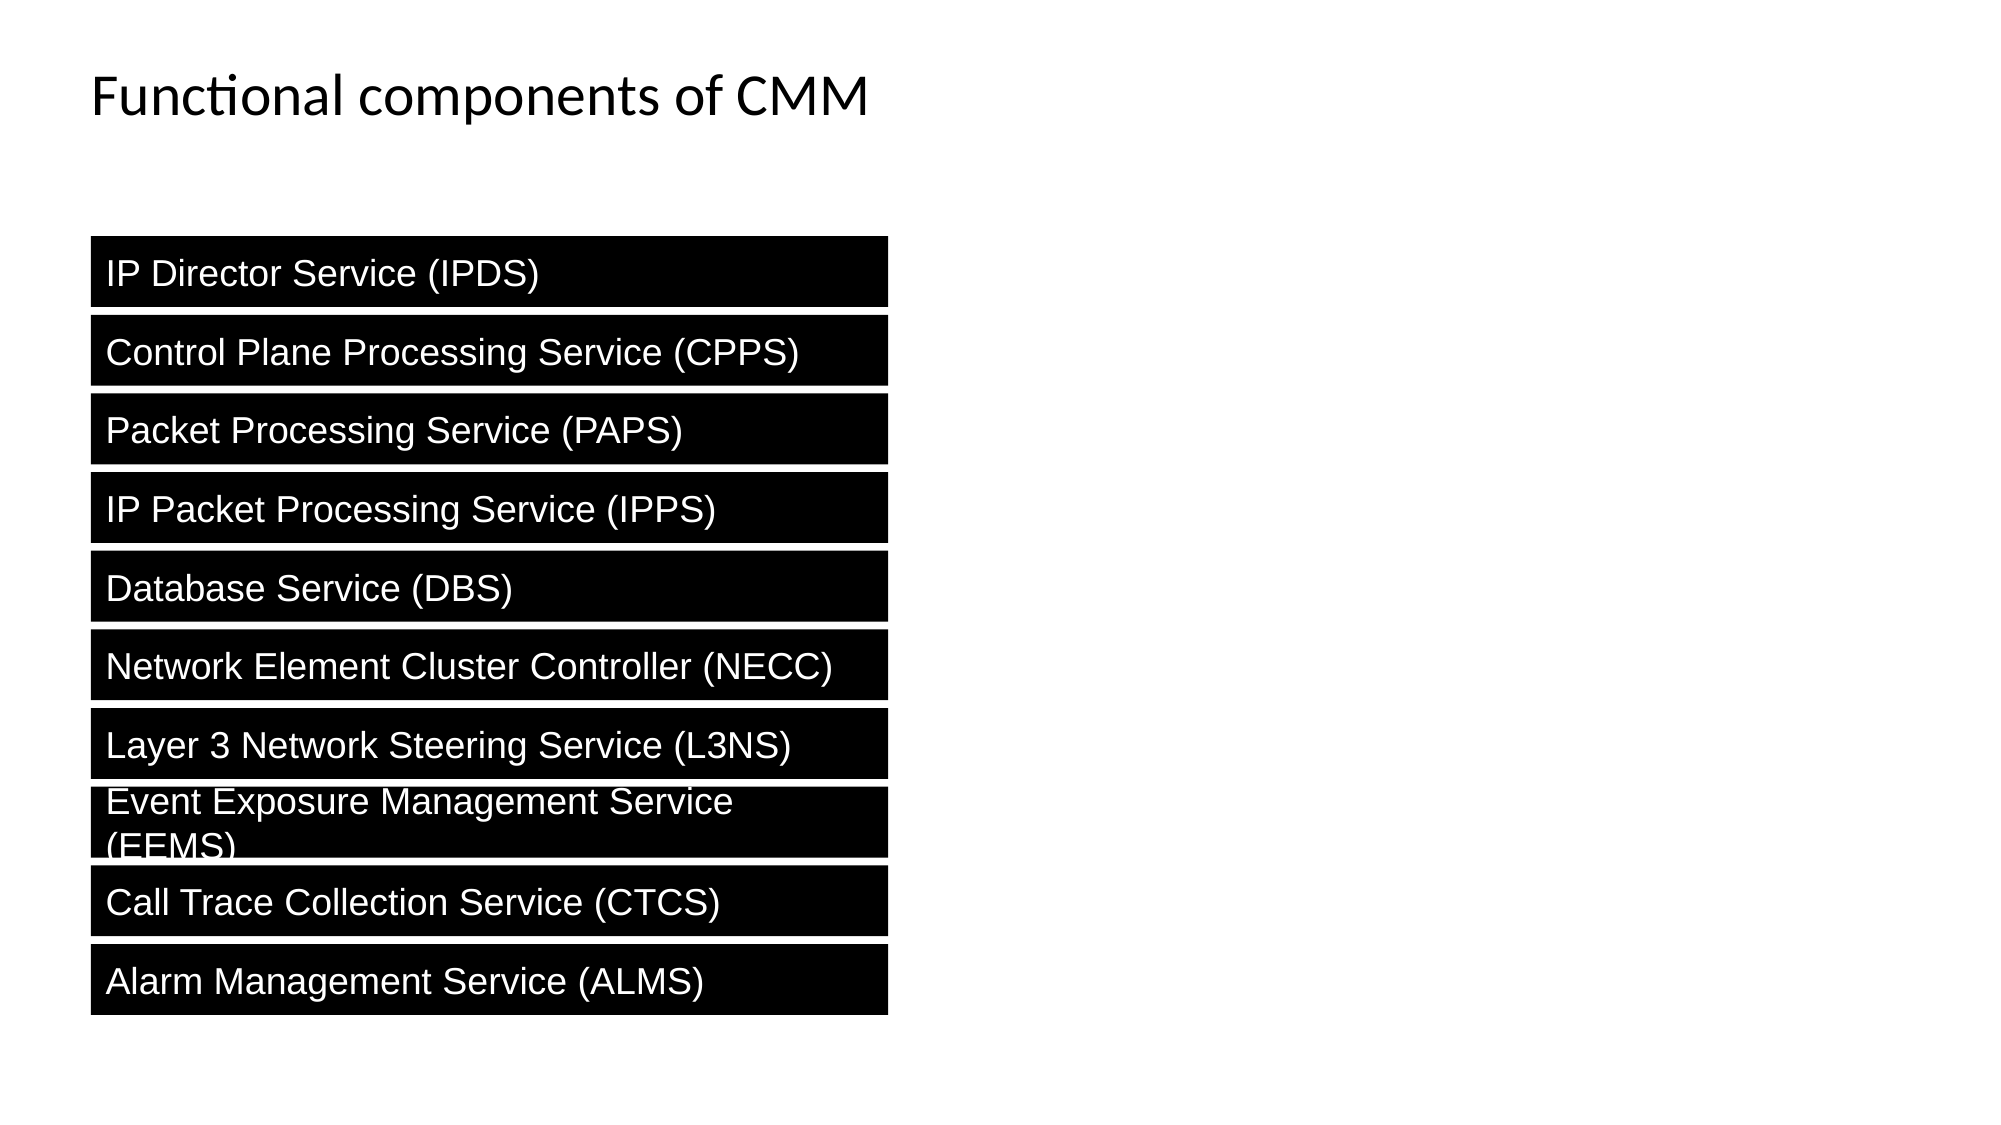

Slide excluded from Table of Contents
# Functional components of CMM
IP Director Service (IPDS)
Control Plane Processing Service (CPPS)
Packet Processing Service (PAPS)
IP Packet Processing Service (IPPS)
Database Service (DBS)
Network Element Cluster Controller (NECC)
Layer 3 Network Steering Service (L3NS)
Event Exposure Management Service (EEMS)
Call Trace Collection Service (CTCS)
Alarm Management Service (ALMS)